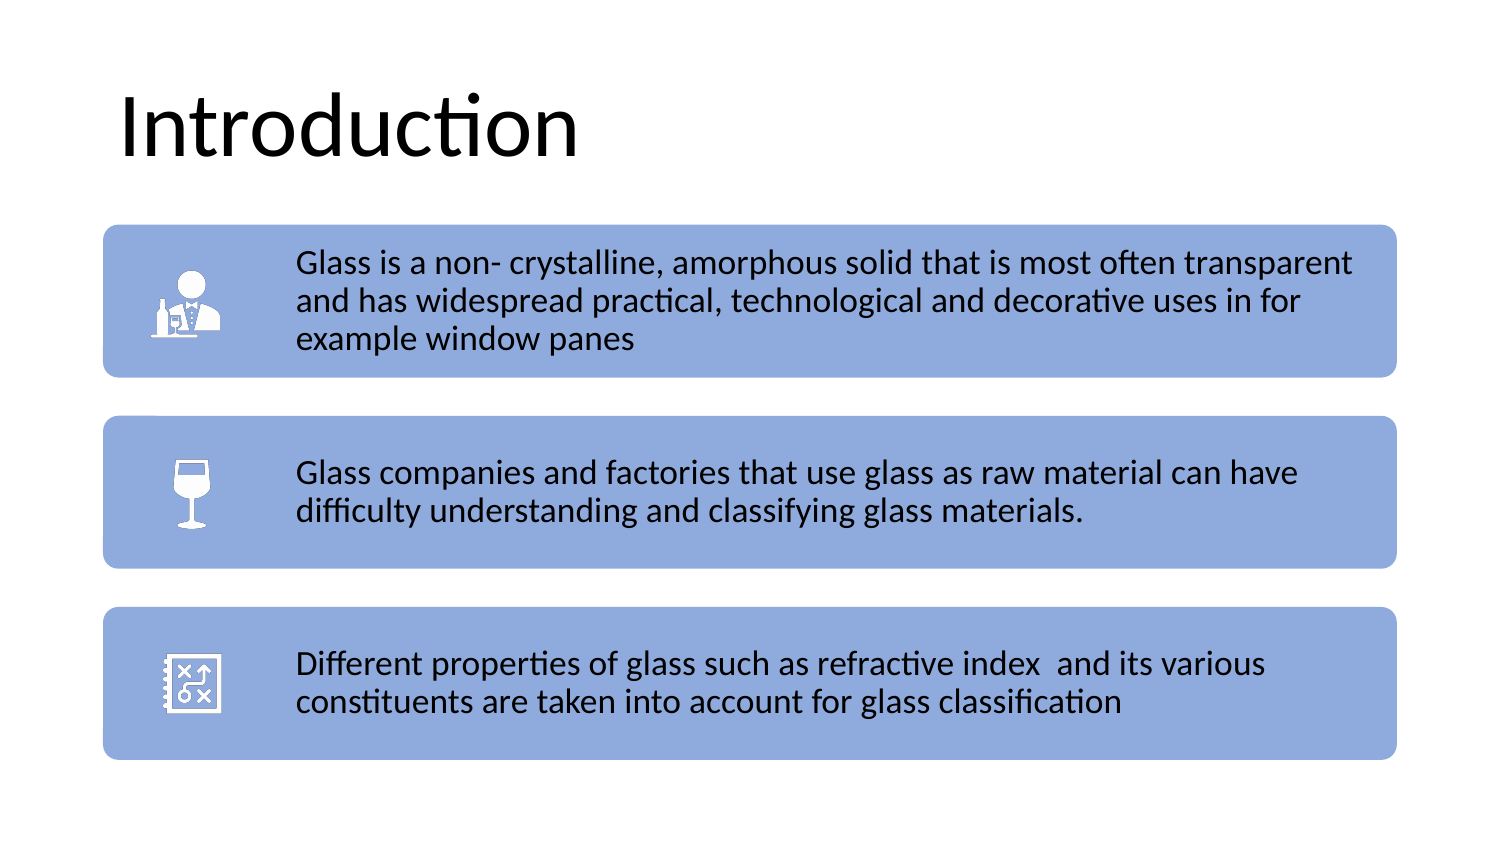

# Introduction
Glass is a non- crystalline, amorphous solid that is most often transparent and has widespread practical, technological and decorative uses in for example window panes
Glass companies and factories that use glass as raw material can have difficulty understanding and classifying glass materials.
Different properties of glass such as refractive index  and its various constituents are taken into account for glass classification